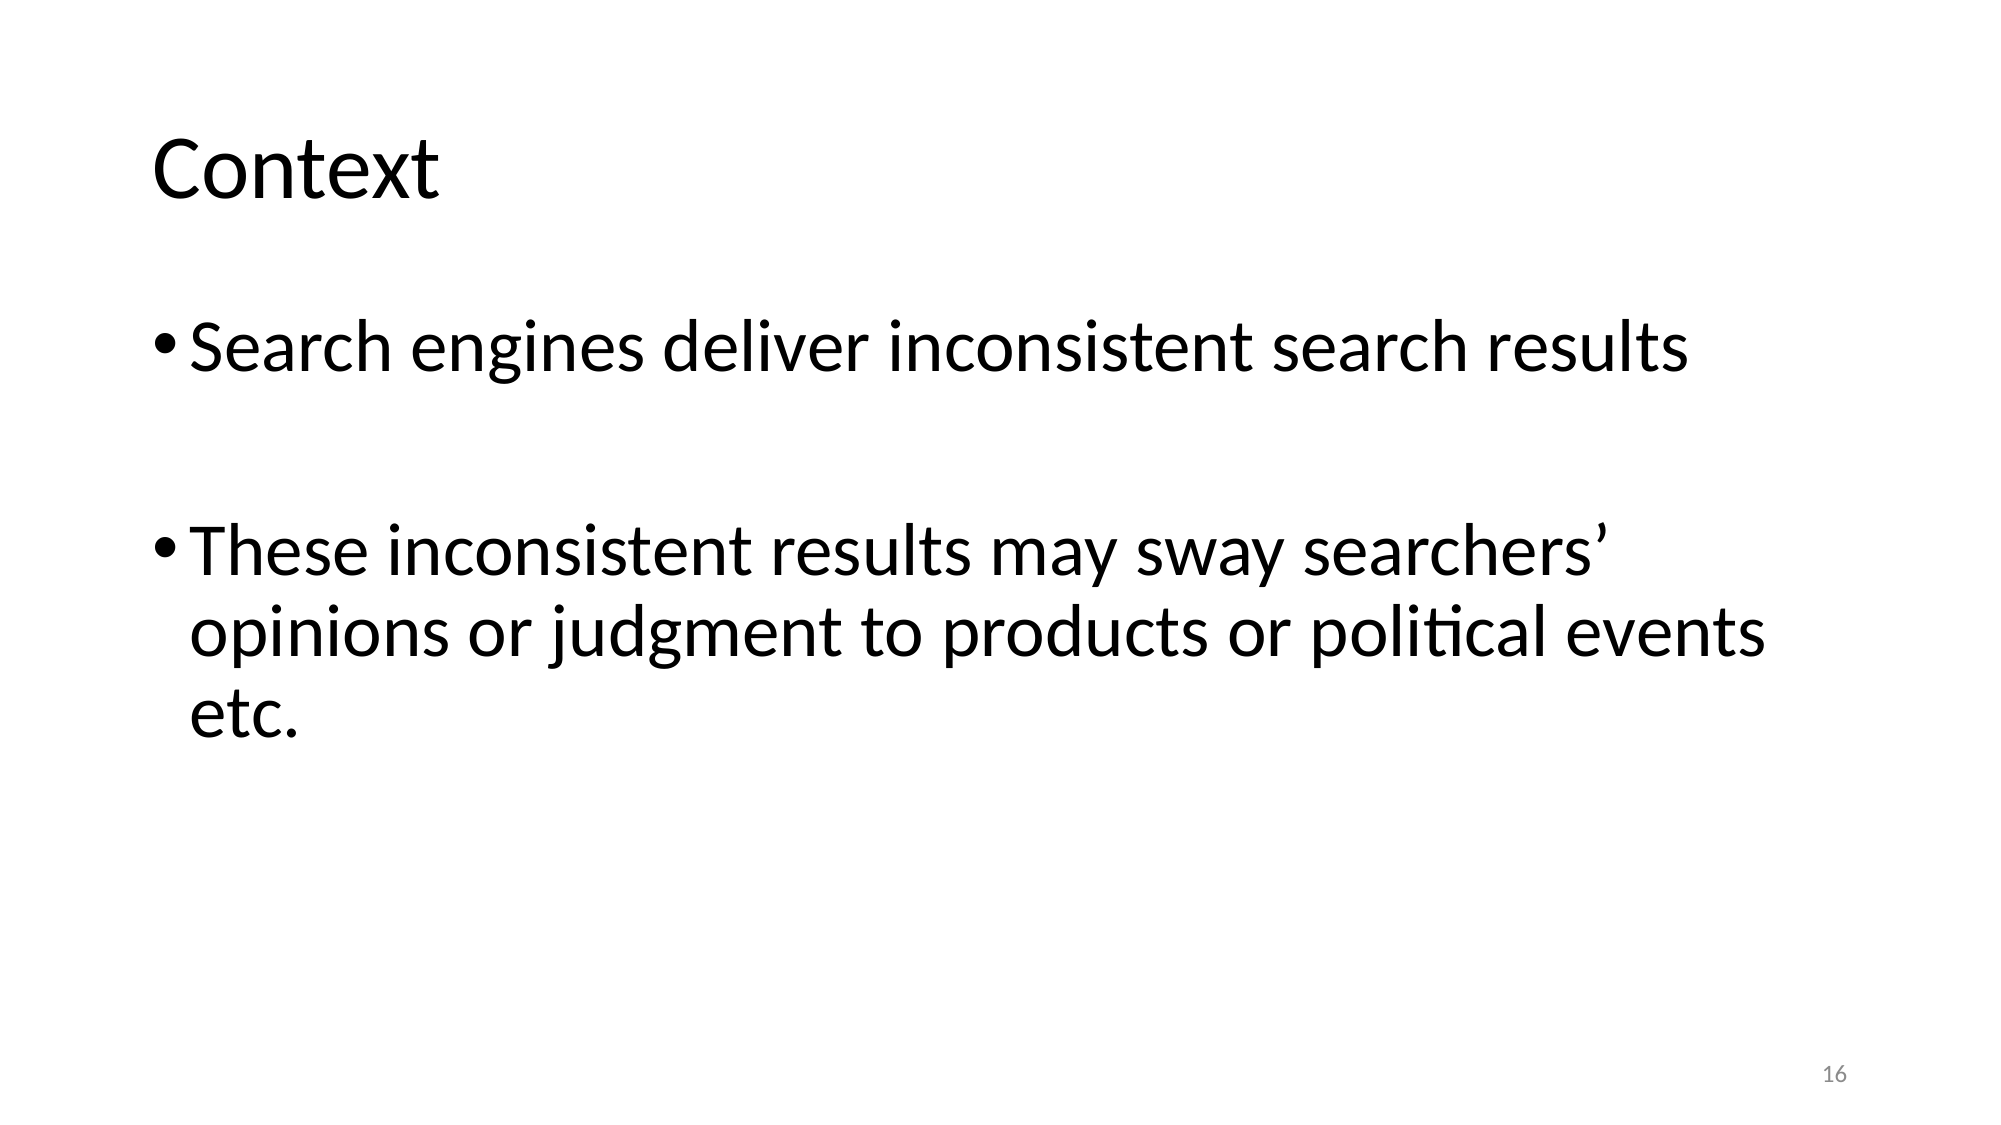

# Context
Search engines deliver inconsistent search results

These inconsistent results may sway searchers’ opinions or judgment to products or political events etc.
16